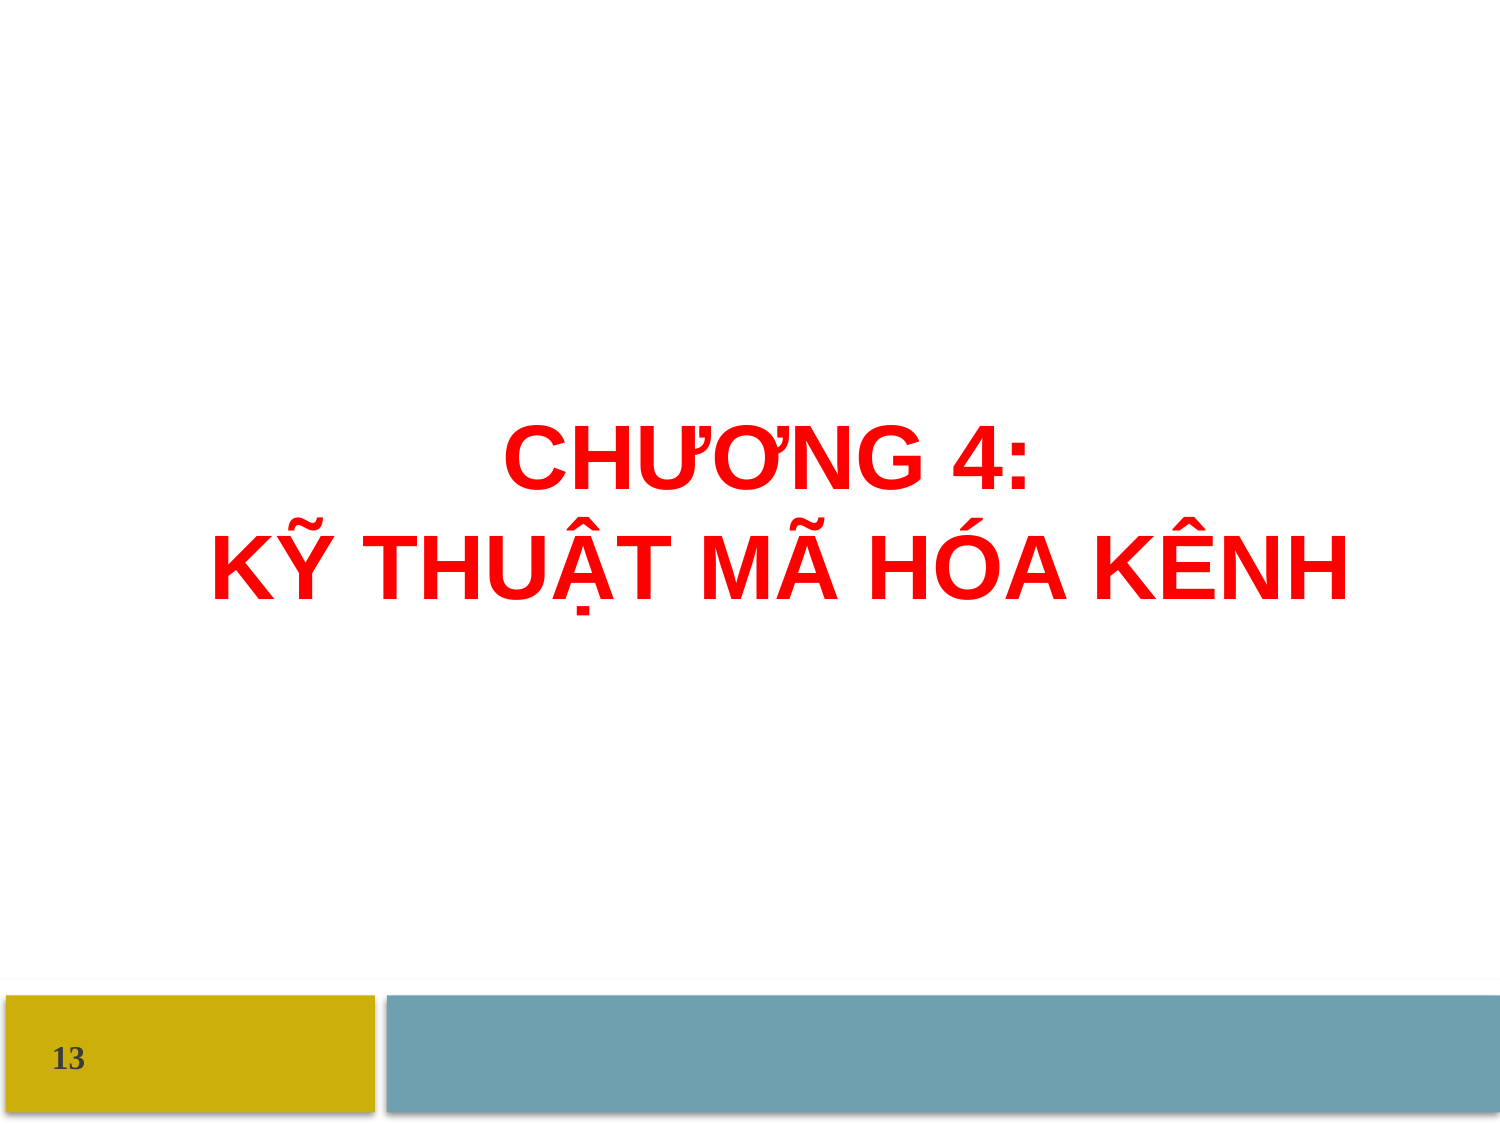

# Chương 4: KỸ thuật MÃ HÓA KÊNH
13